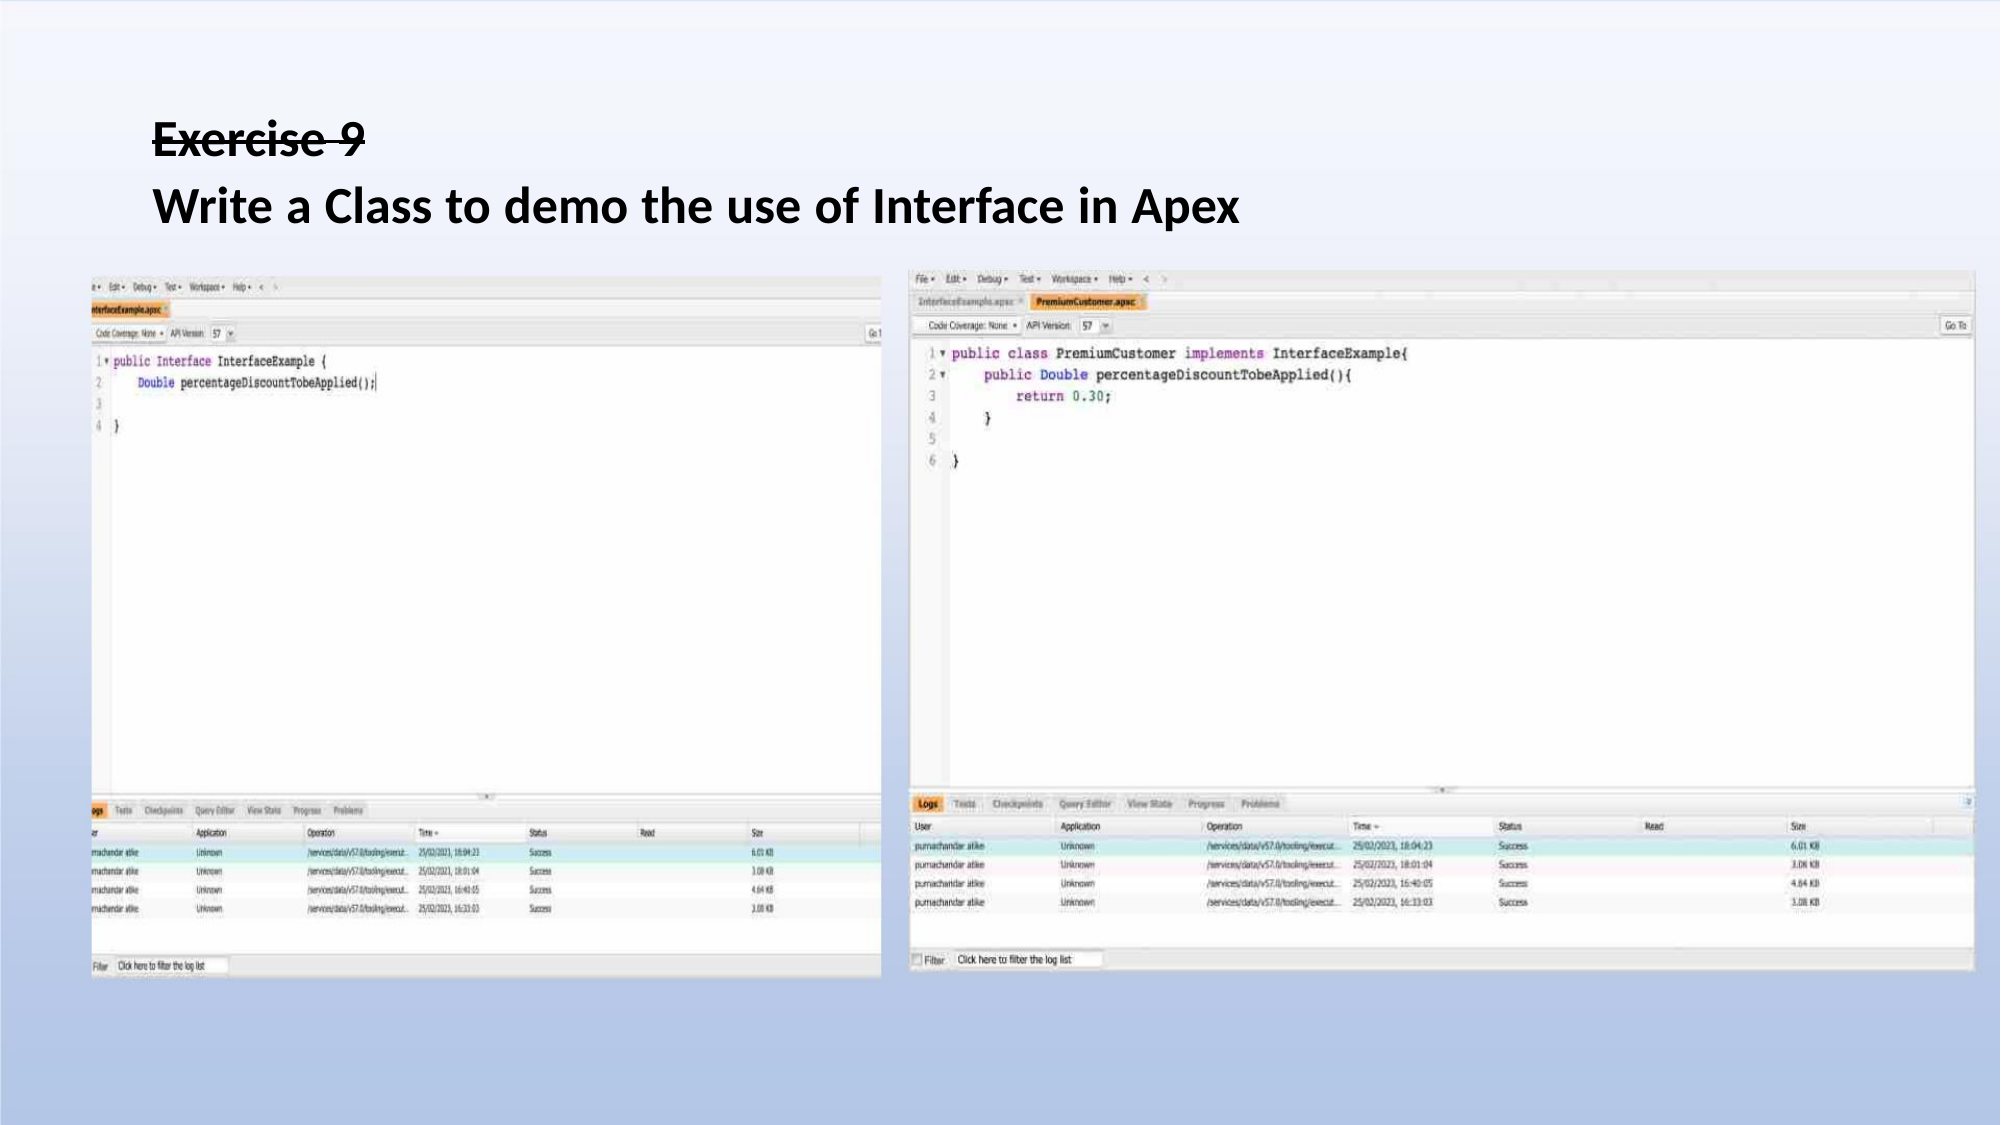

Exercise 9
Write a Class to demo the use of Interface in Apex